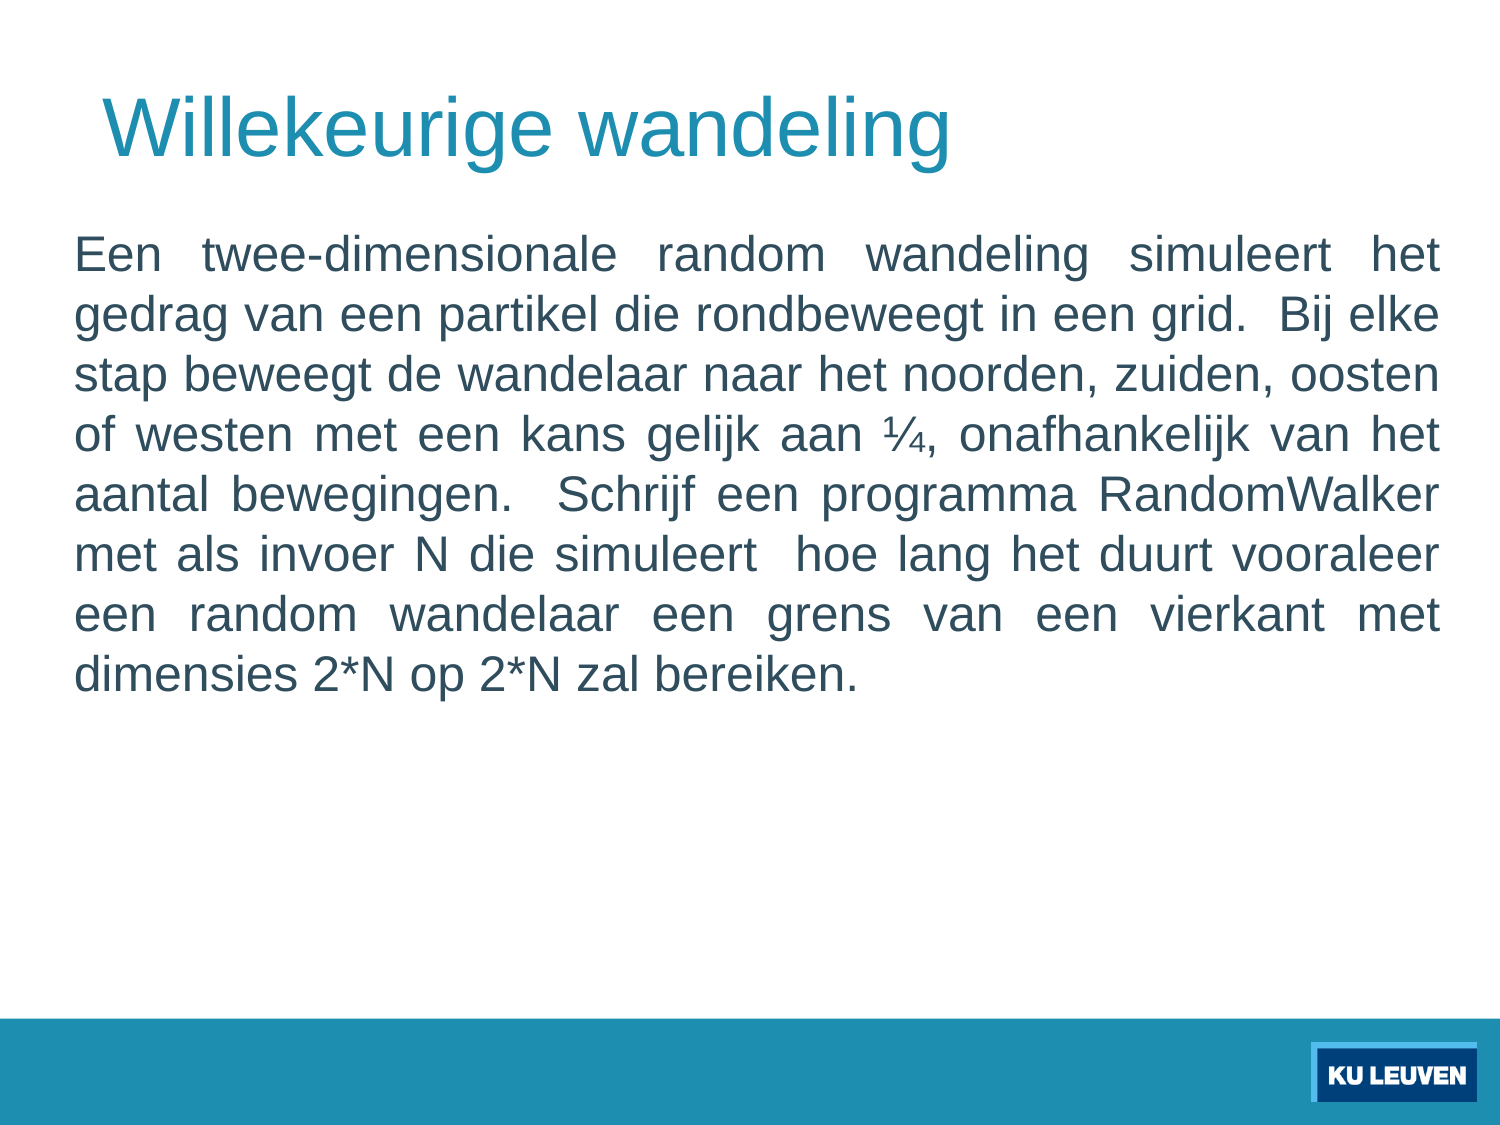

# Willekeurige wandeling
Een twee-dimensionale random wandeling simuleert het gedrag van een partikel die rondbeweegt in een grid.  Bij elke stap beweegt de wandelaar naar het noorden, zuiden, oosten of westen met een kans gelijk aan ¼, onafhankelijk van het aantal bewegingen.  Schrijf een programma RandomWalker met als invoer N die simuleert  hoe lang het duurt vooraleer een random wandelaar een grens van een vierkant met dimensies 2*N op 2*N zal bereiken.